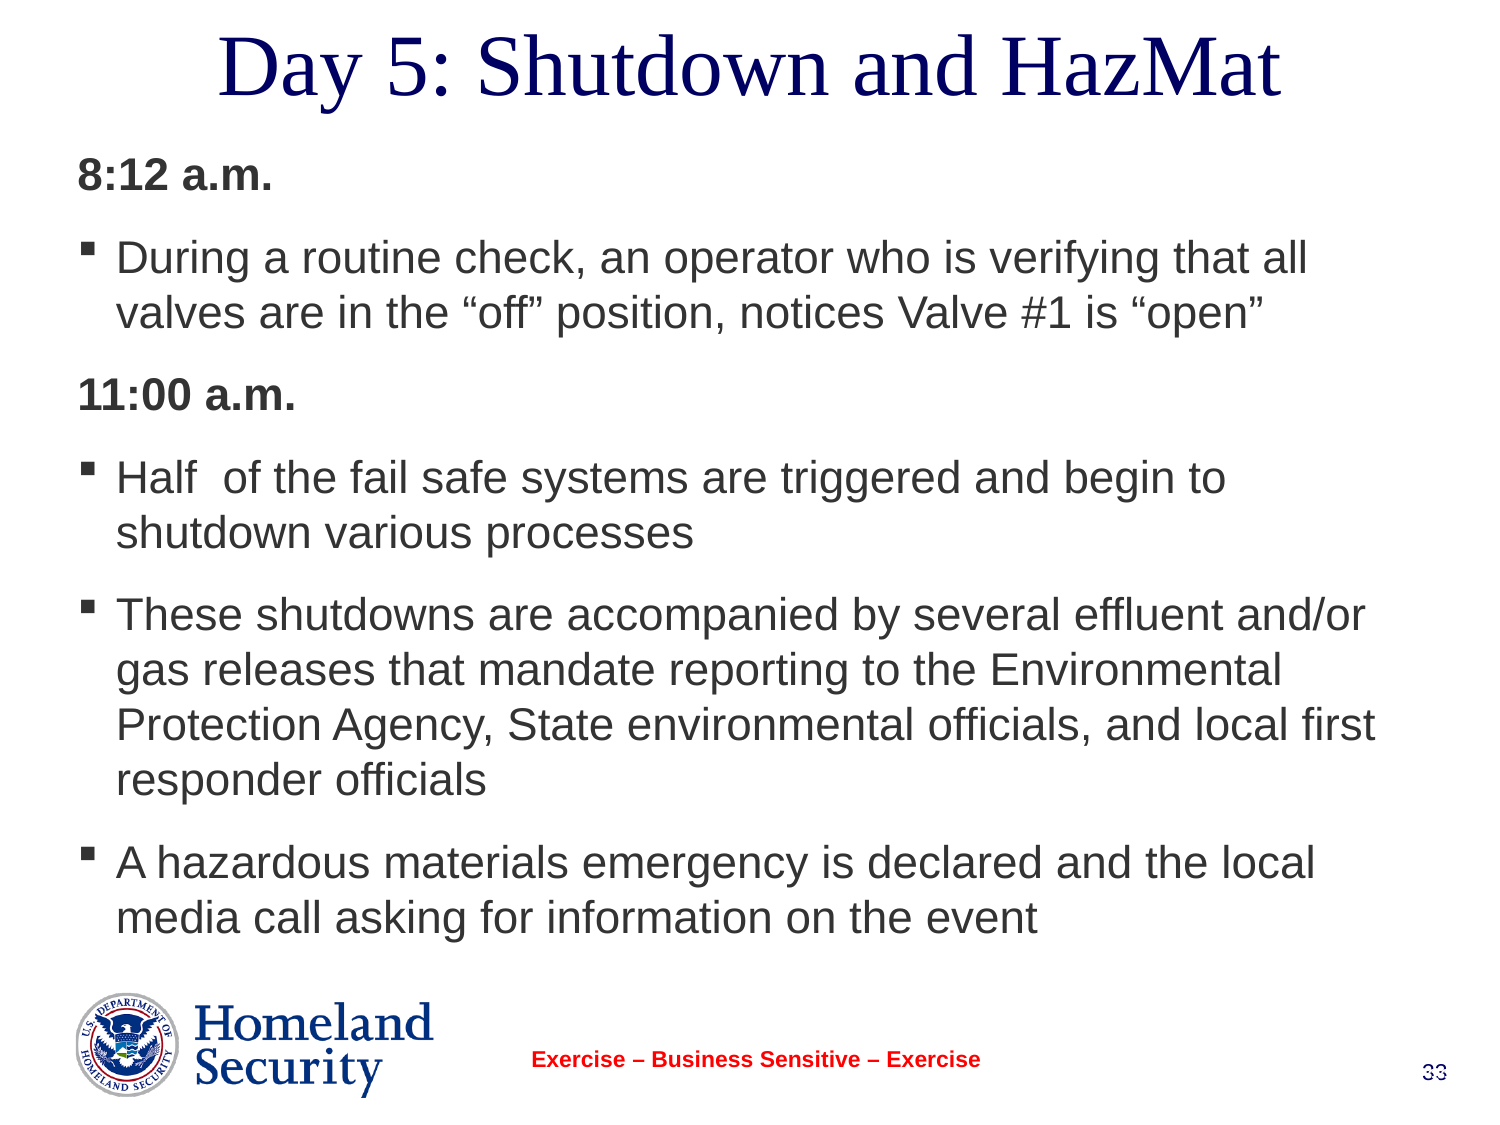

# Day 5: Shutdown and HazMat
8:12 a.m.
During a routine check, an operator who is verifying that all valves are in the “off” position, notices Valve #1 is “open”
11:00 a.m.
Half  of the fail safe systems are triggered and begin to shutdown various processes
These shutdowns are accompanied by several effluent and/or gas releases that mandate reporting to the Environmental Protection Agency, State environmental officials, and local first responder officials
A hazardous materials emergency is declared and the local media call asking for information on the event
Exercise – Business Sensitive – Exercise
33